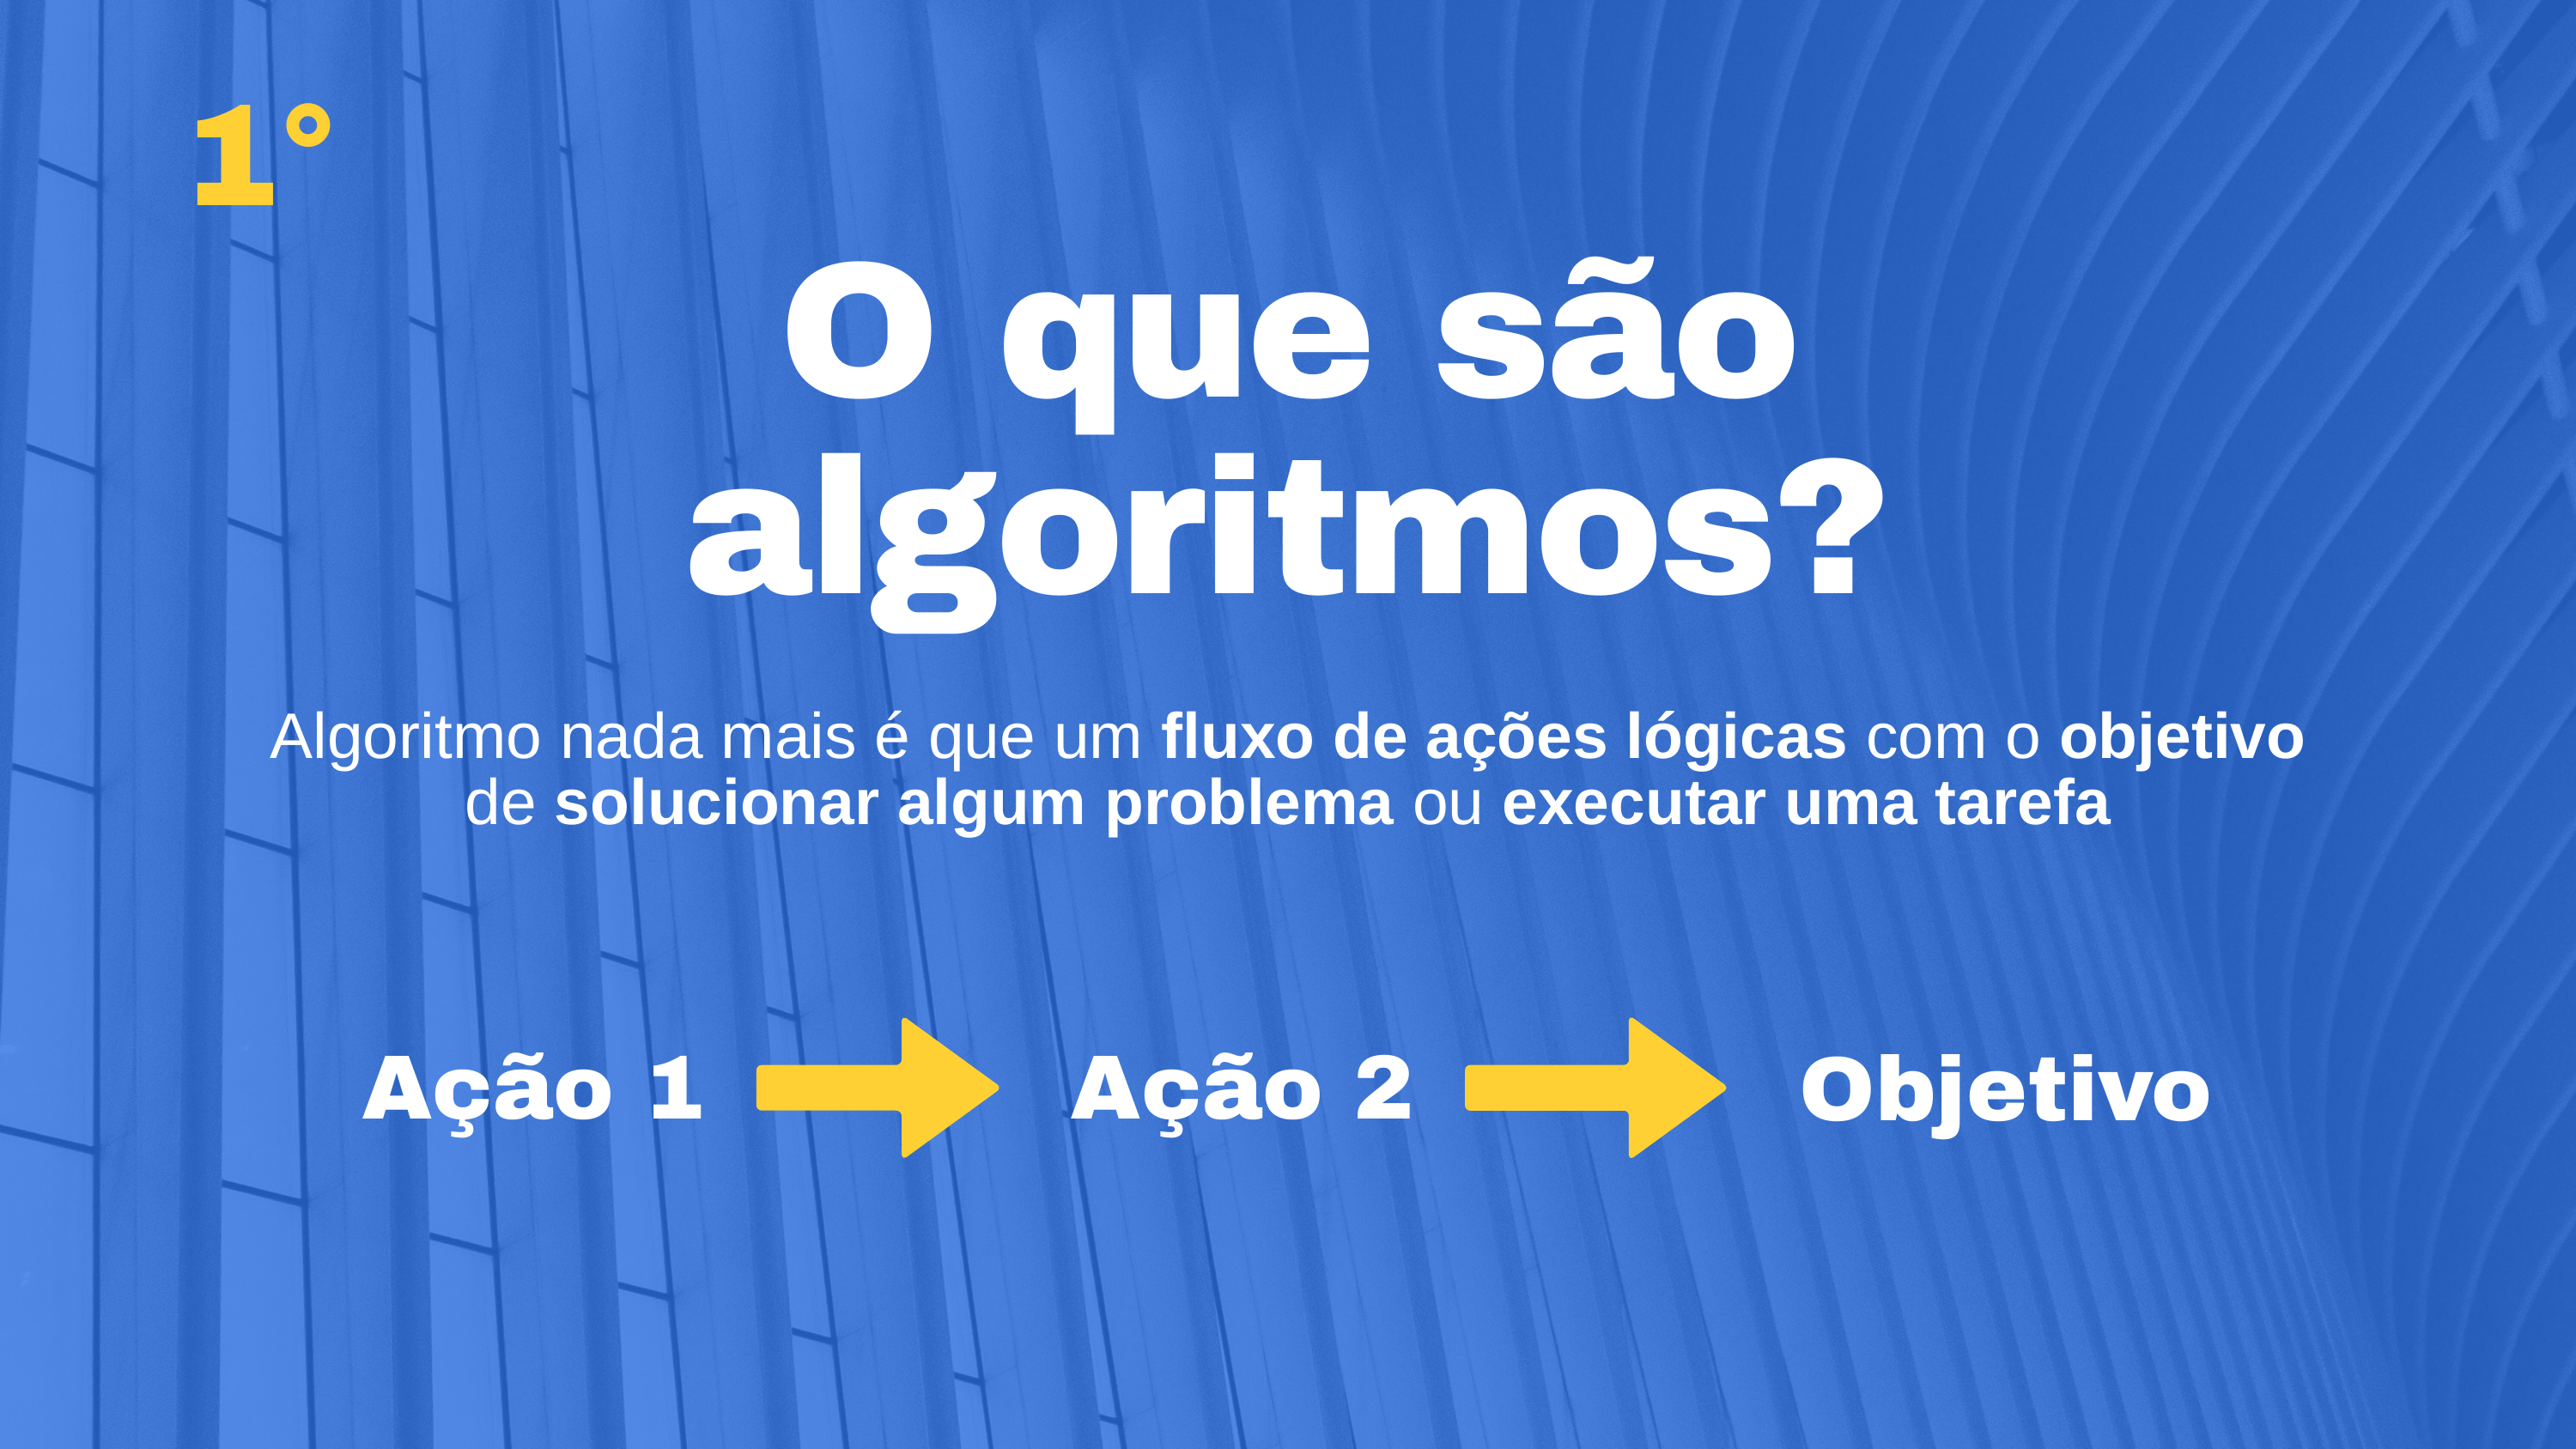

1°
O que são algoritmos?
Algoritmo nada mais é que um fluxo de ações lógicas com o objetivo de solucionar algum problema ou executar uma tarefa

Ação 1
Ação 2
Objetivo